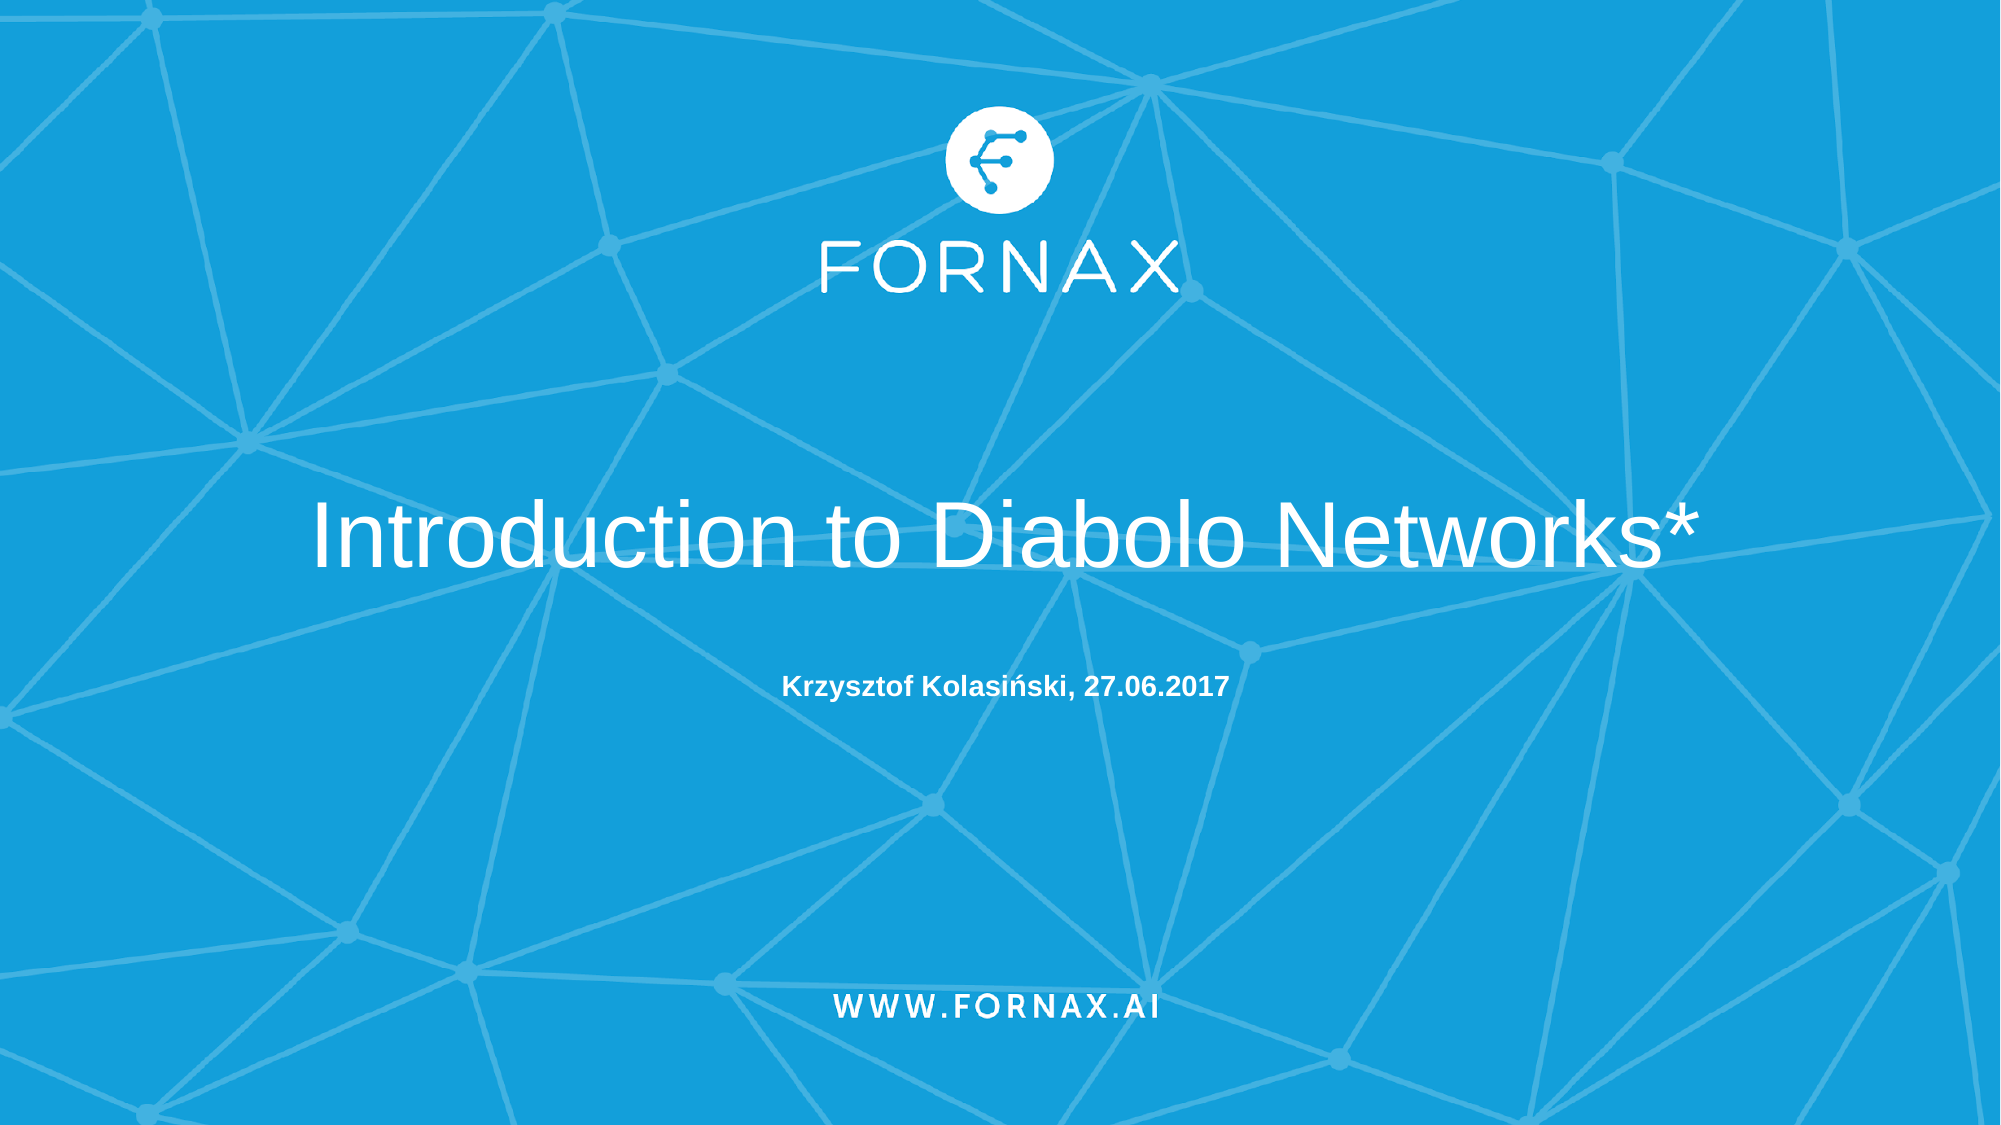

# Introduction to Diabolo Networks*
Krzysztof Kolasiński, 27.06.2017